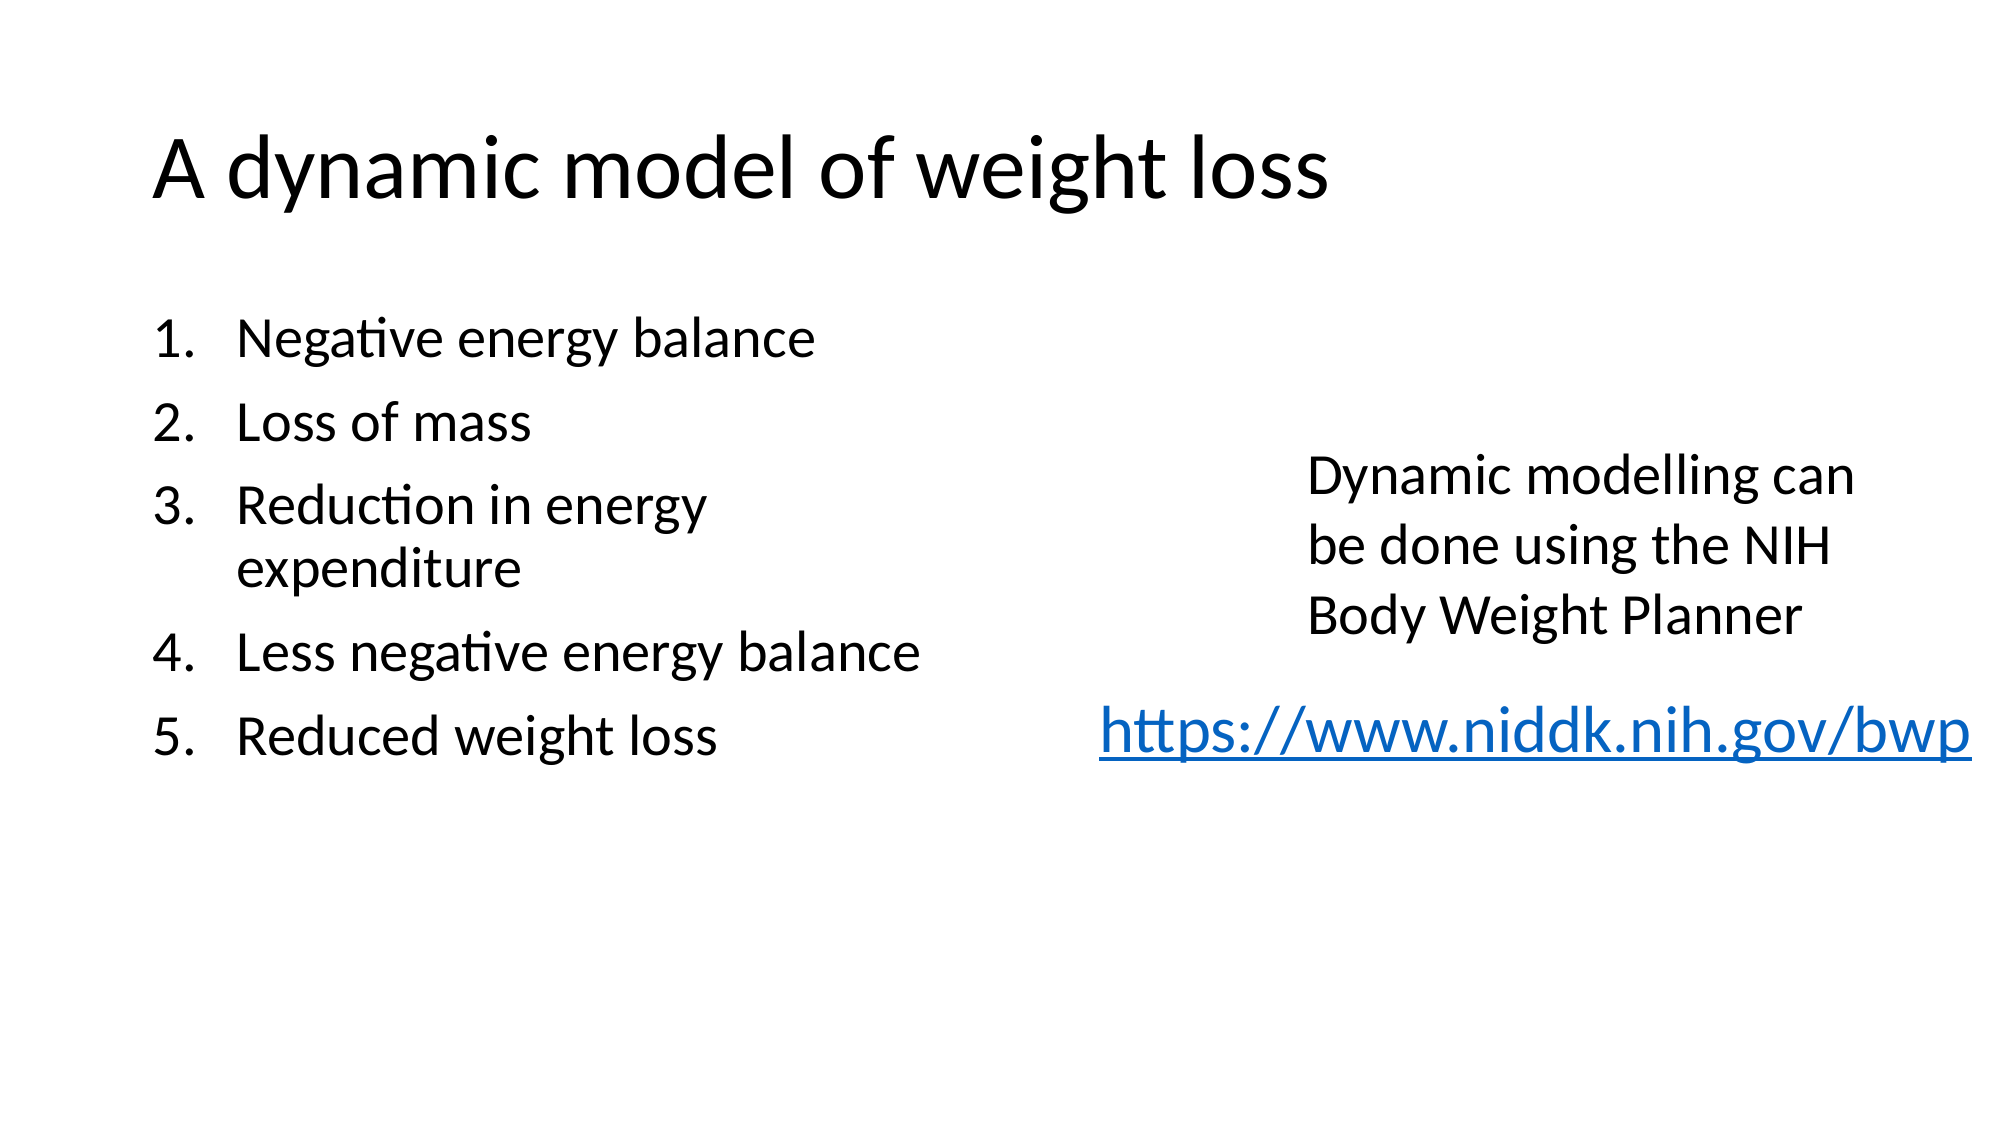

# A dynamic model of weight loss
Negative energy balance
Loss of mass
Reduction in energy expenditure
Less negative energy balance
Reduced weight loss

Dynamic modelling can be done using the NIH Body Weight Planner
https://www.niddk.nih.gov/bwp